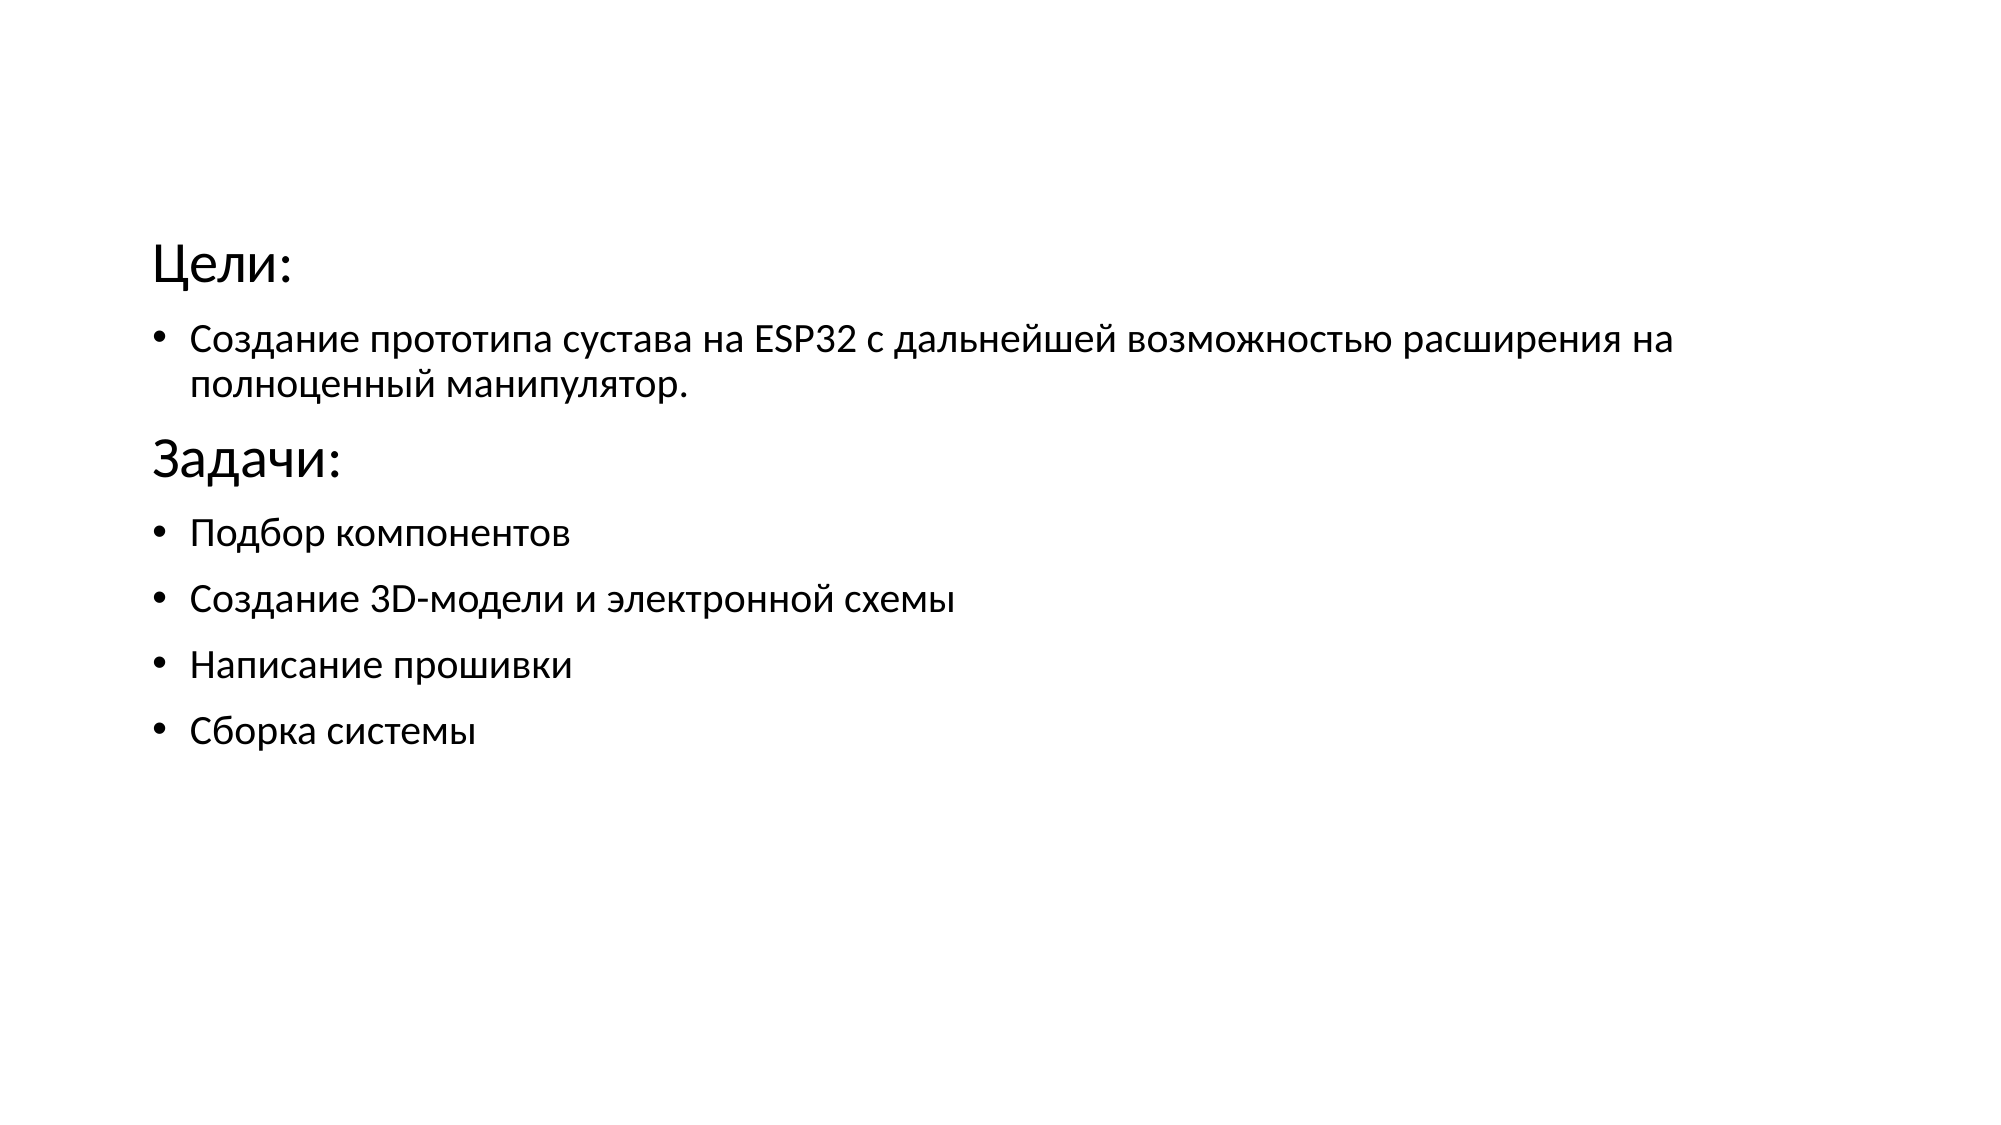

#
Цели:
Создание прототипа сустава на ESP32 с дальнейшей возможностью расширения на полноценный манипулятор.
Задачи:
Подбор компонентов
Создание 3D-модели и электронной схемы
Написание прошивки
Сборка системы